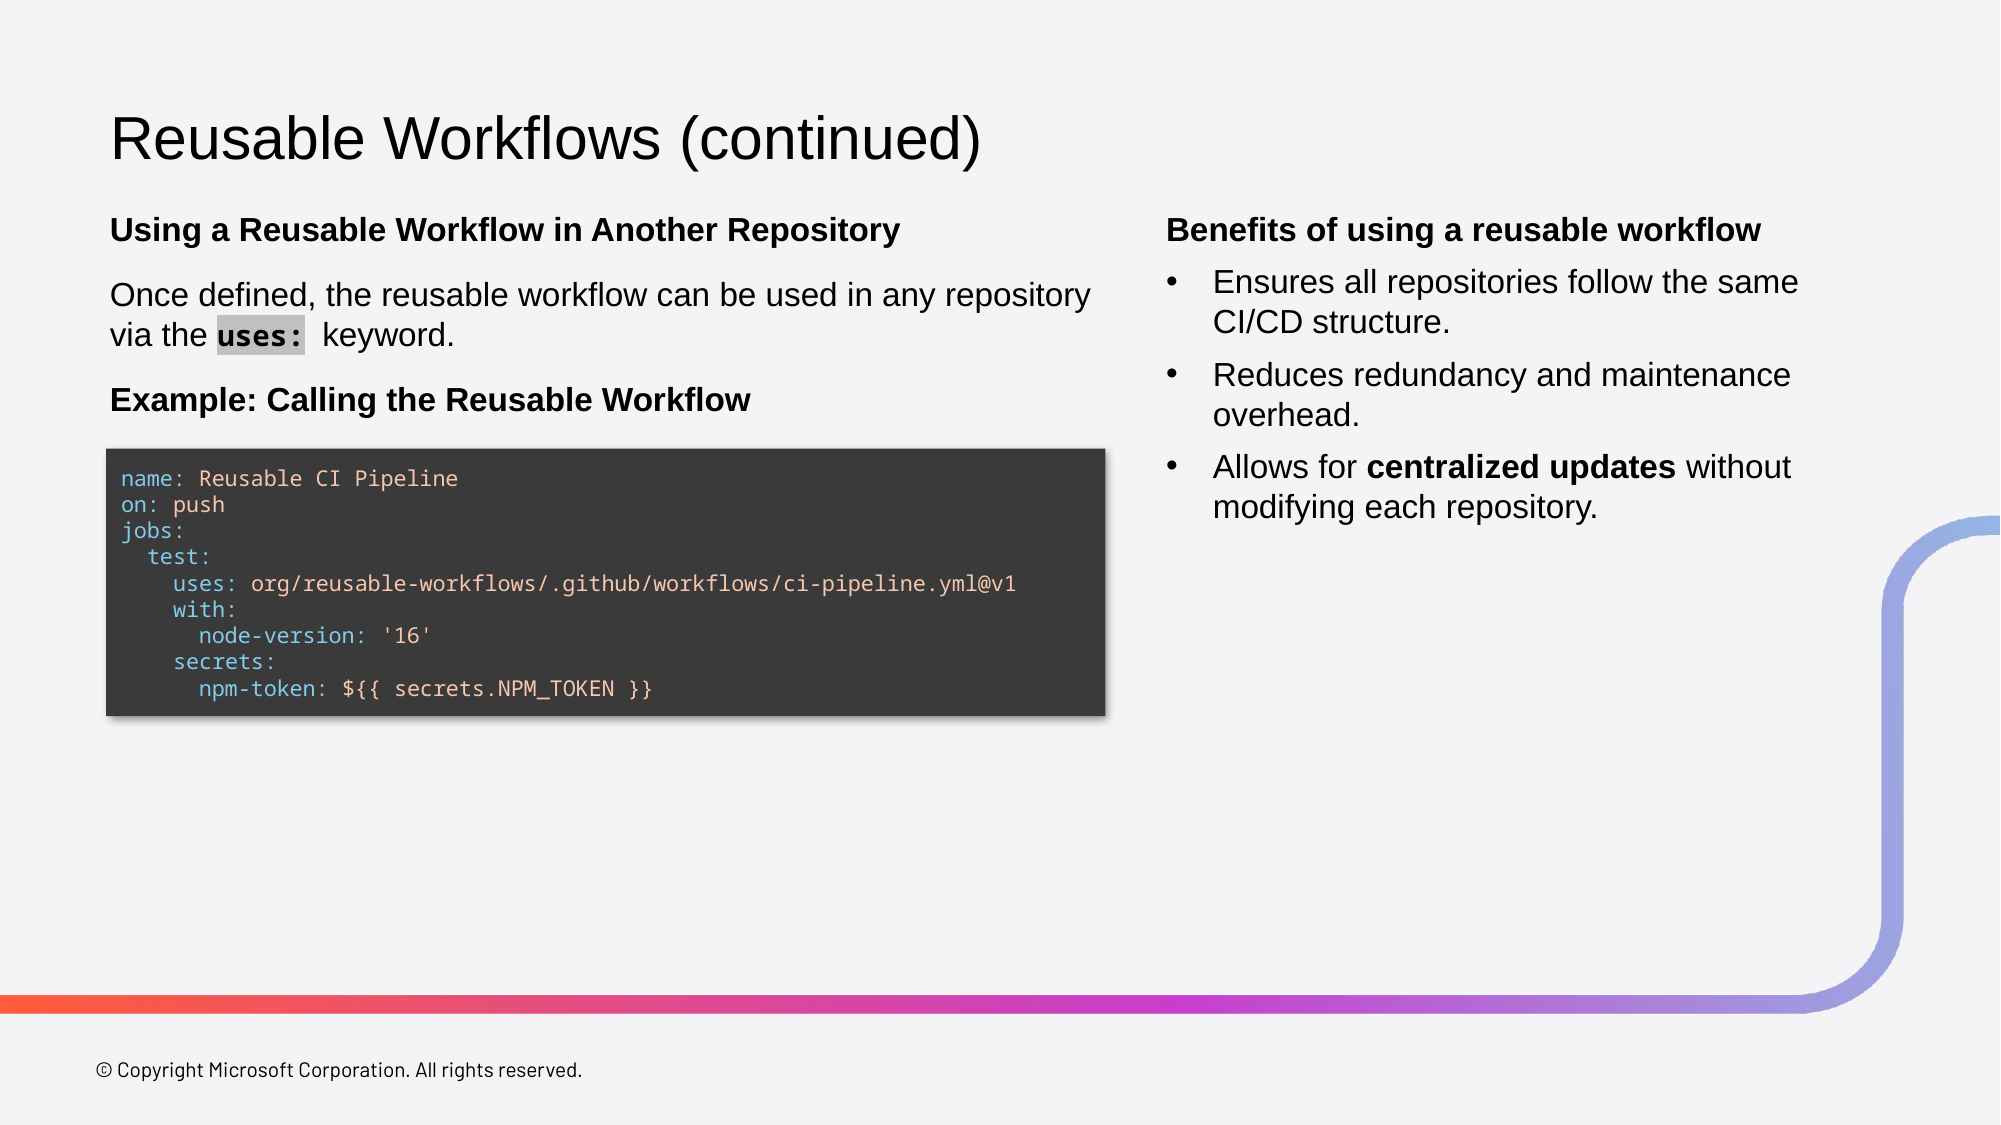

# Reusable Workflows (continued)
Benefits of using a reusable workflow
Ensures all repositories follow the same CI/CD structure.
Reduces redundancy and maintenance overhead.
Allows for centralized updates without modifying each repository.
Using a Reusable Workflow in Another Repository
Once defined, the reusable workflow can be used in any repository via the uses: keyword.
Example: Calling the Reusable Workflow
name: Reusable CI Pipeline
on: push
jobs:
  test:
    uses: org/reusable-workflows/.github/workflows/ci-pipeline.yml@v1
    with:
      node-version: '16'
    secrets:
      npm-token: ${{ secrets.NPM_TOKEN }}
© Copyright Microsoft Corporation. All rights reserved.